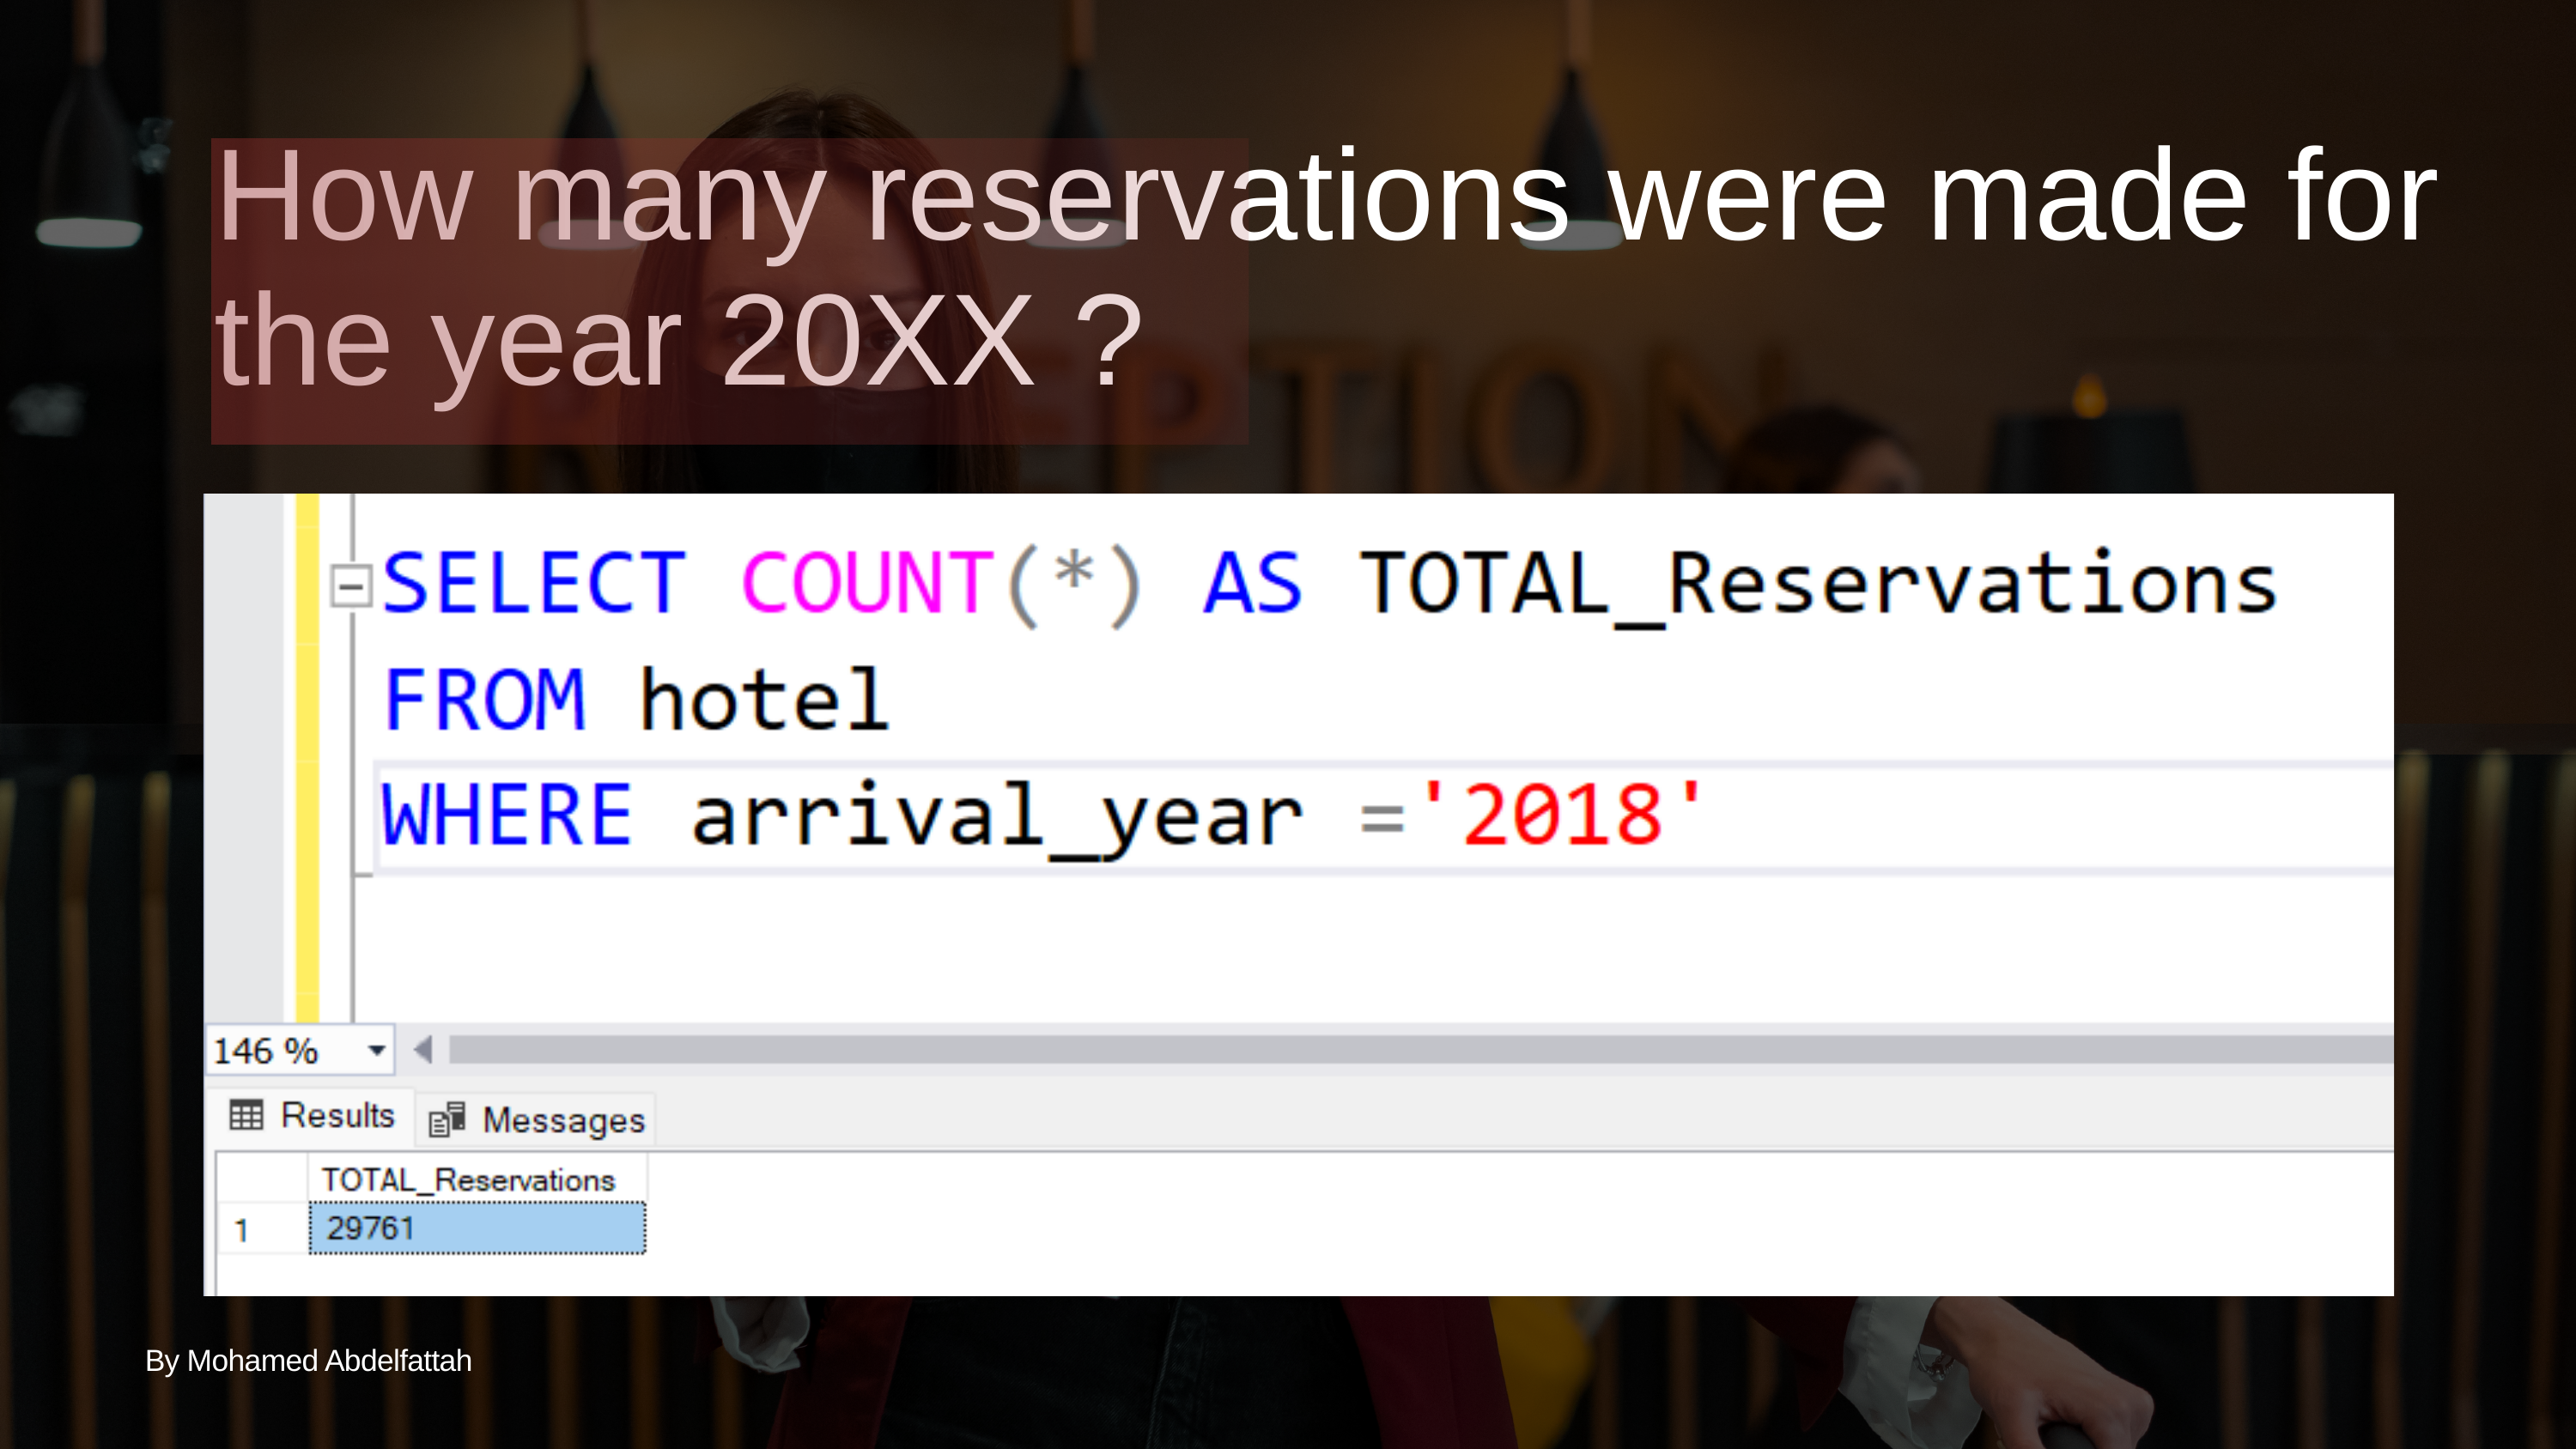

How many reservations were made for the year 20XX ?

By Mohamed Abdelfattah